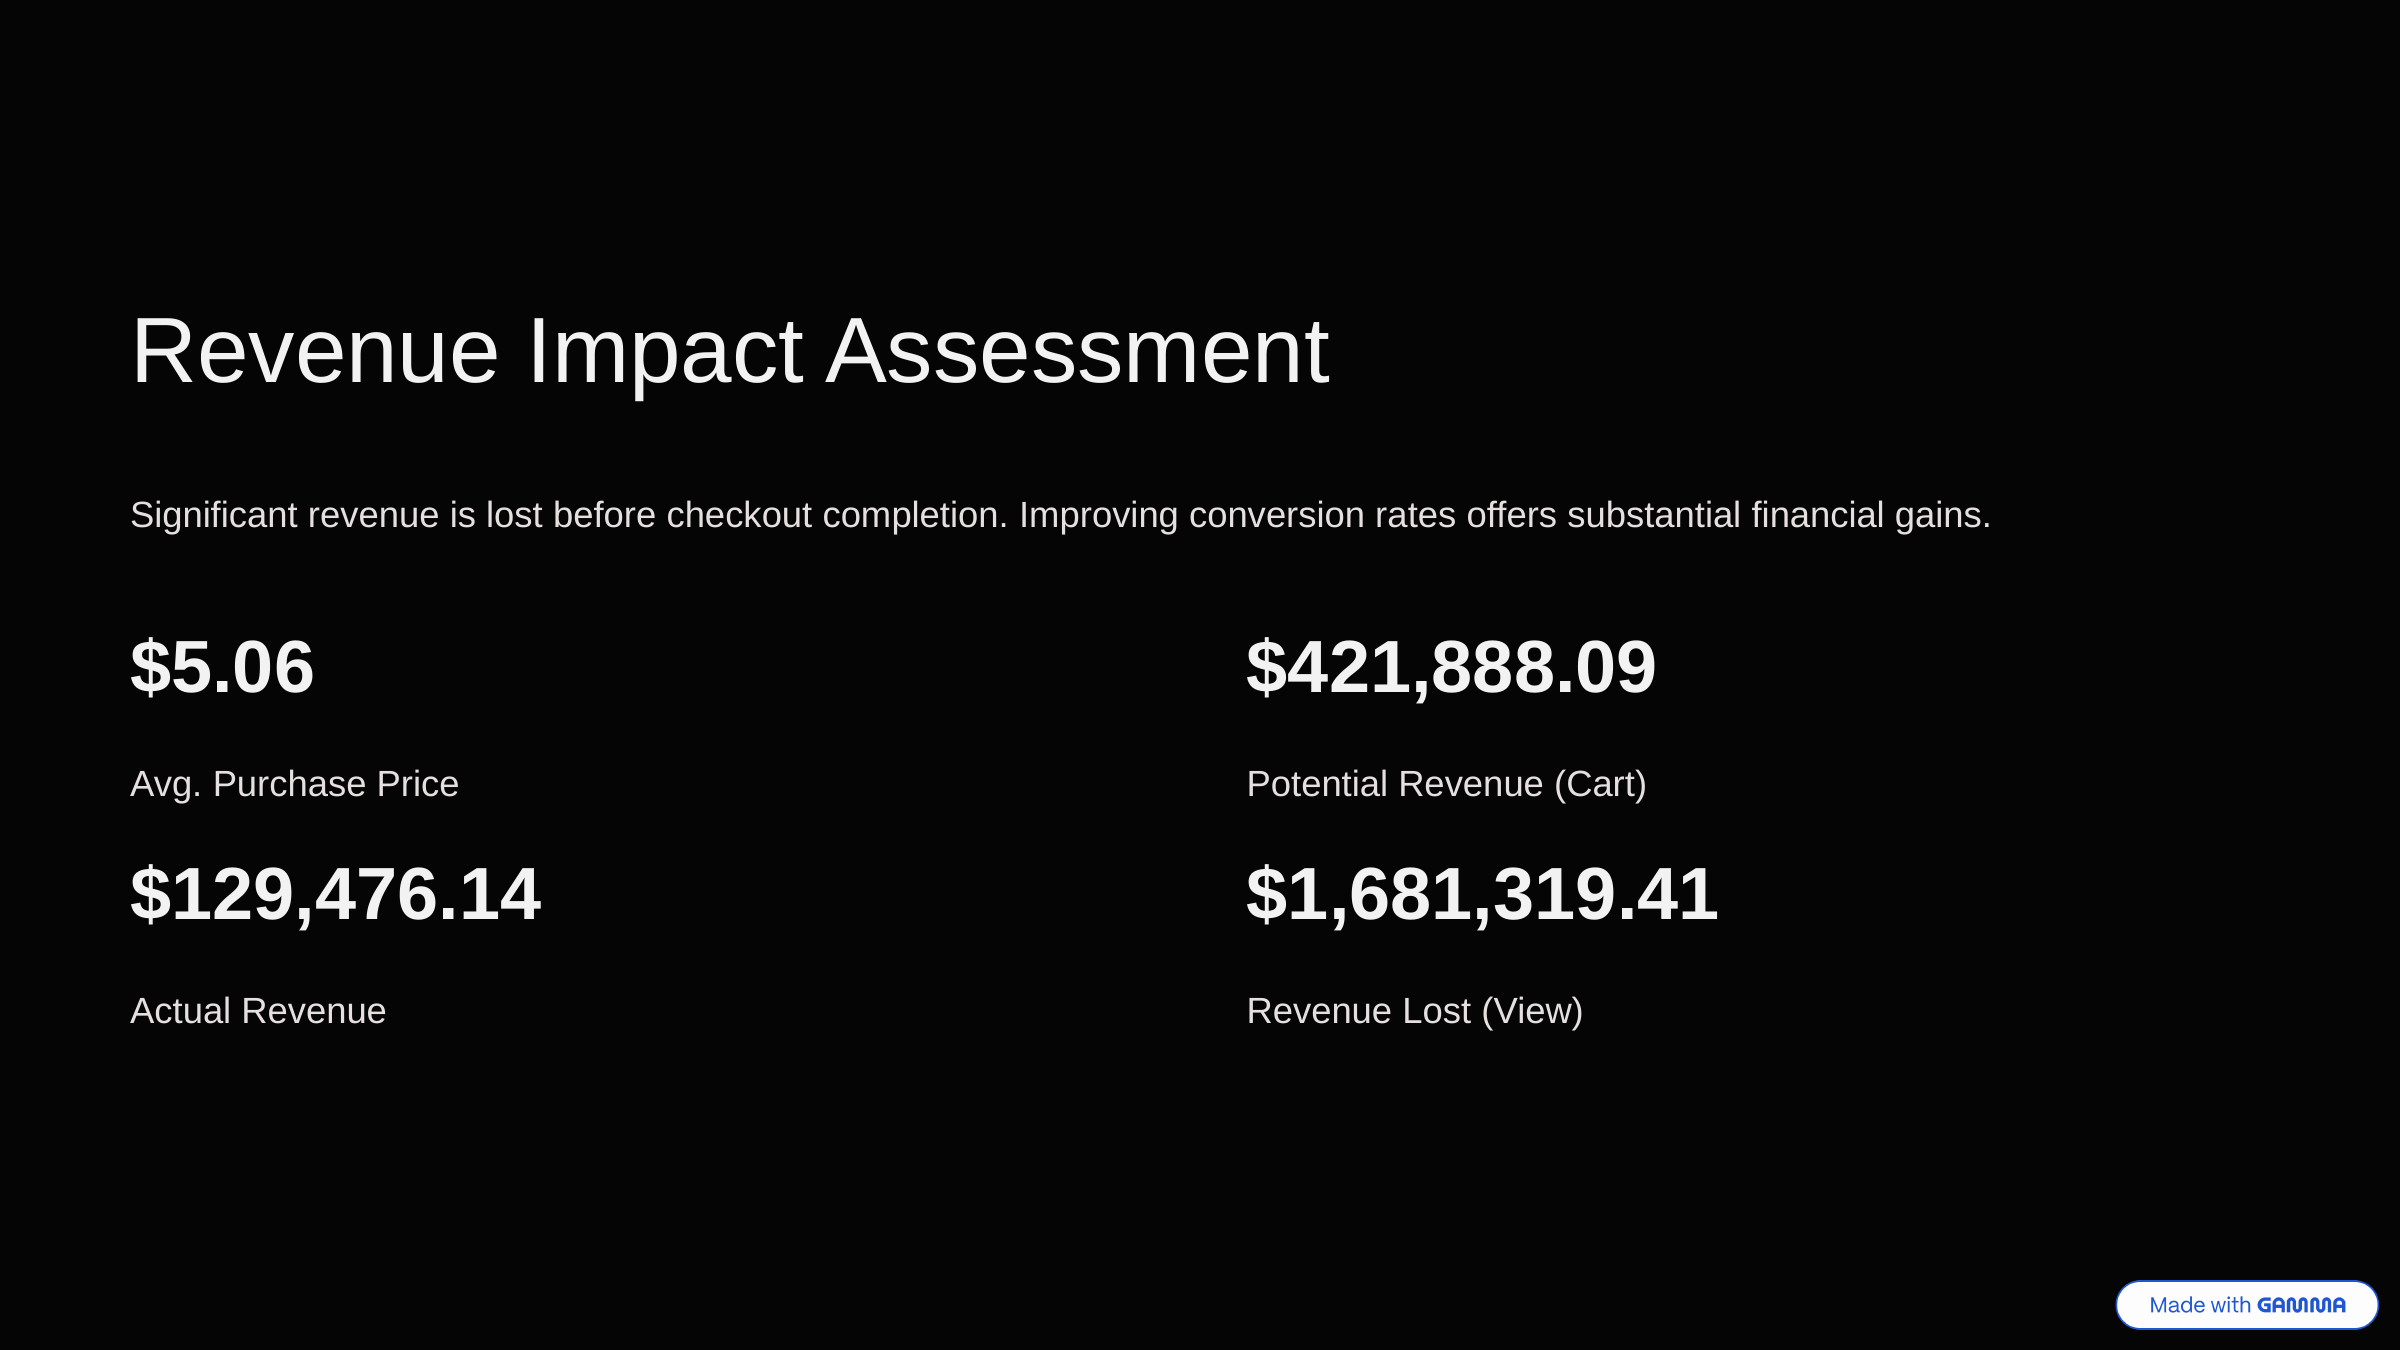

Revenue Impact Assessment
Significant revenue is lost before checkout completion. Improving conversion rates offers substantial financial gains.
$5.06
$421,888.09
Avg. Purchase Price
Potential Revenue (Cart)
$129,476.14
$1,681,319.41
Actual Revenue
Revenue Lost (View)